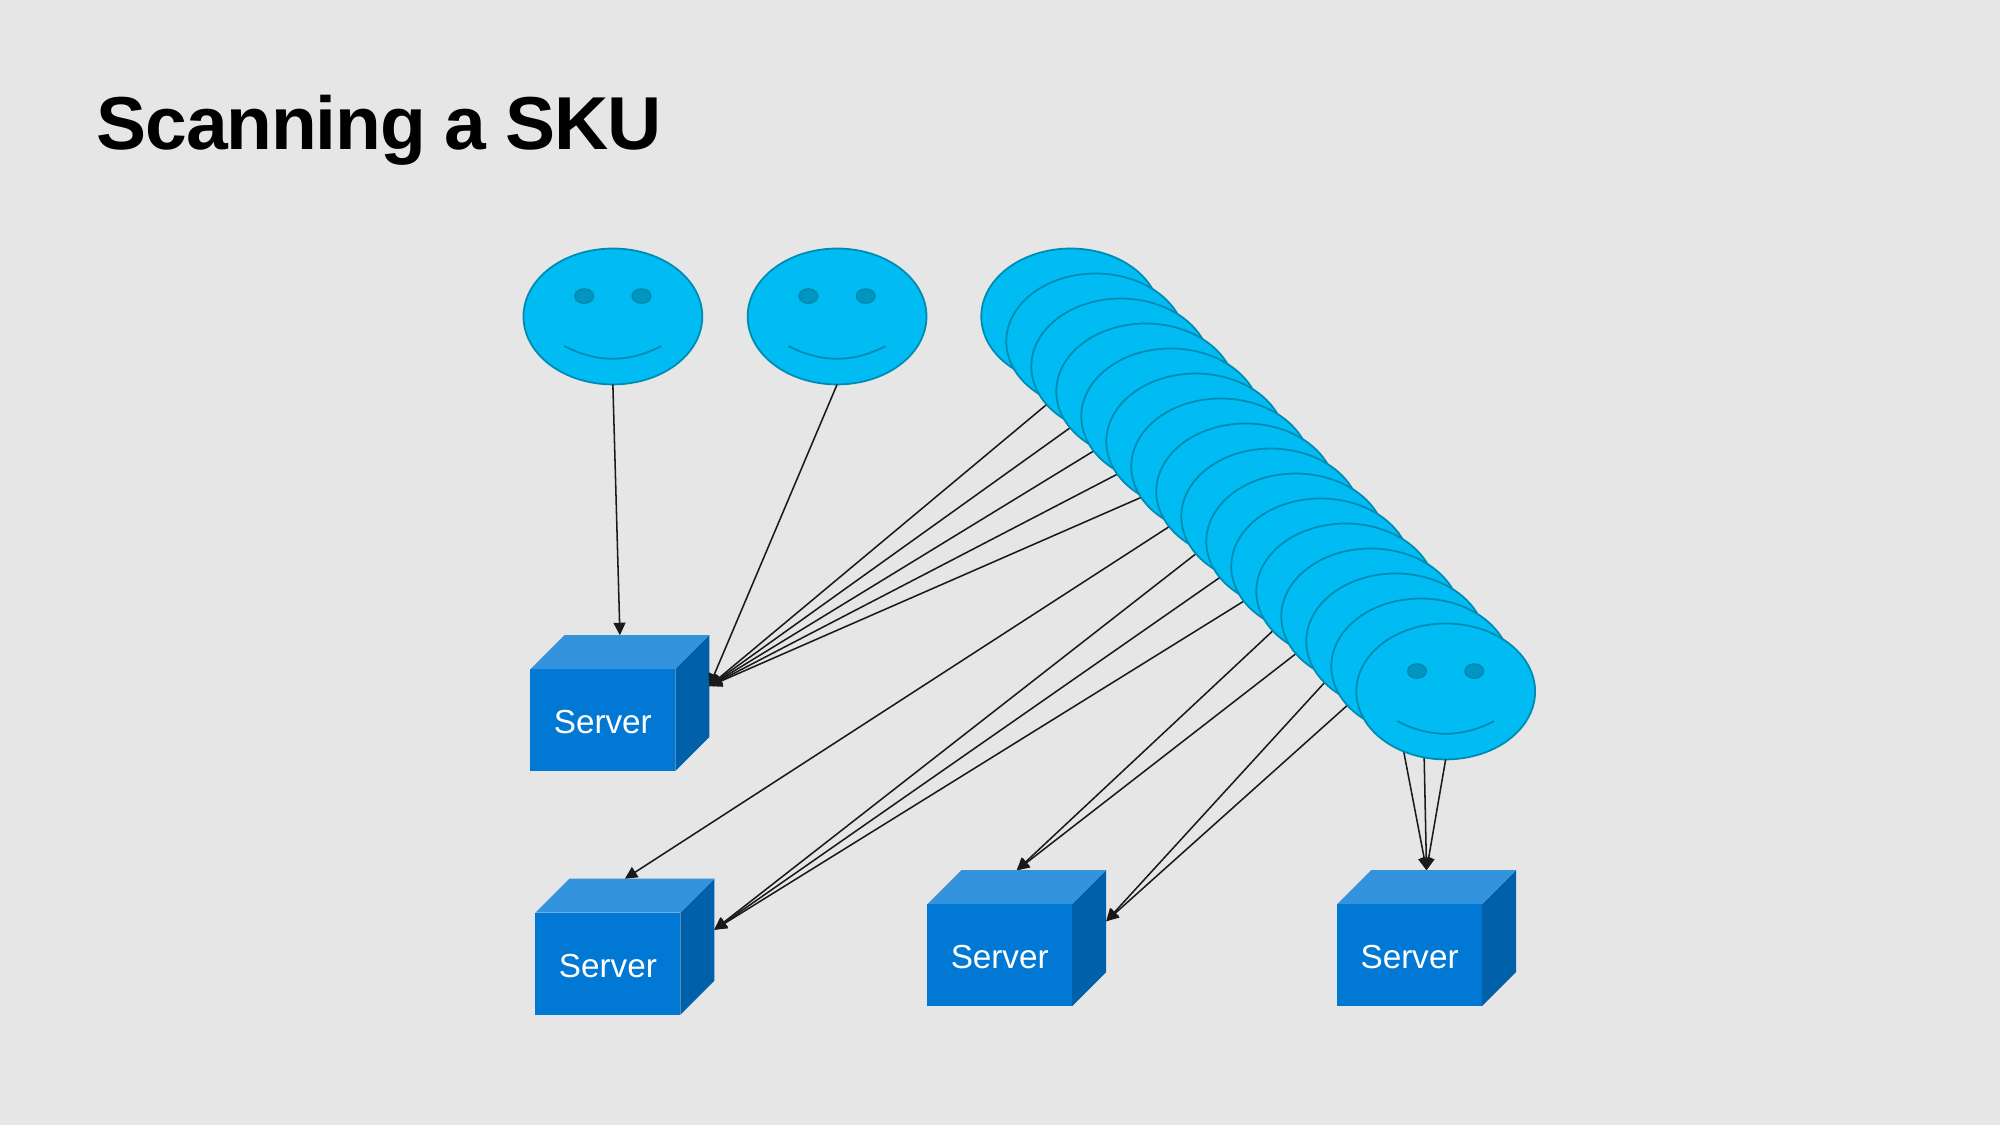

# Scanning a SKU

Server
Server
Server
Server